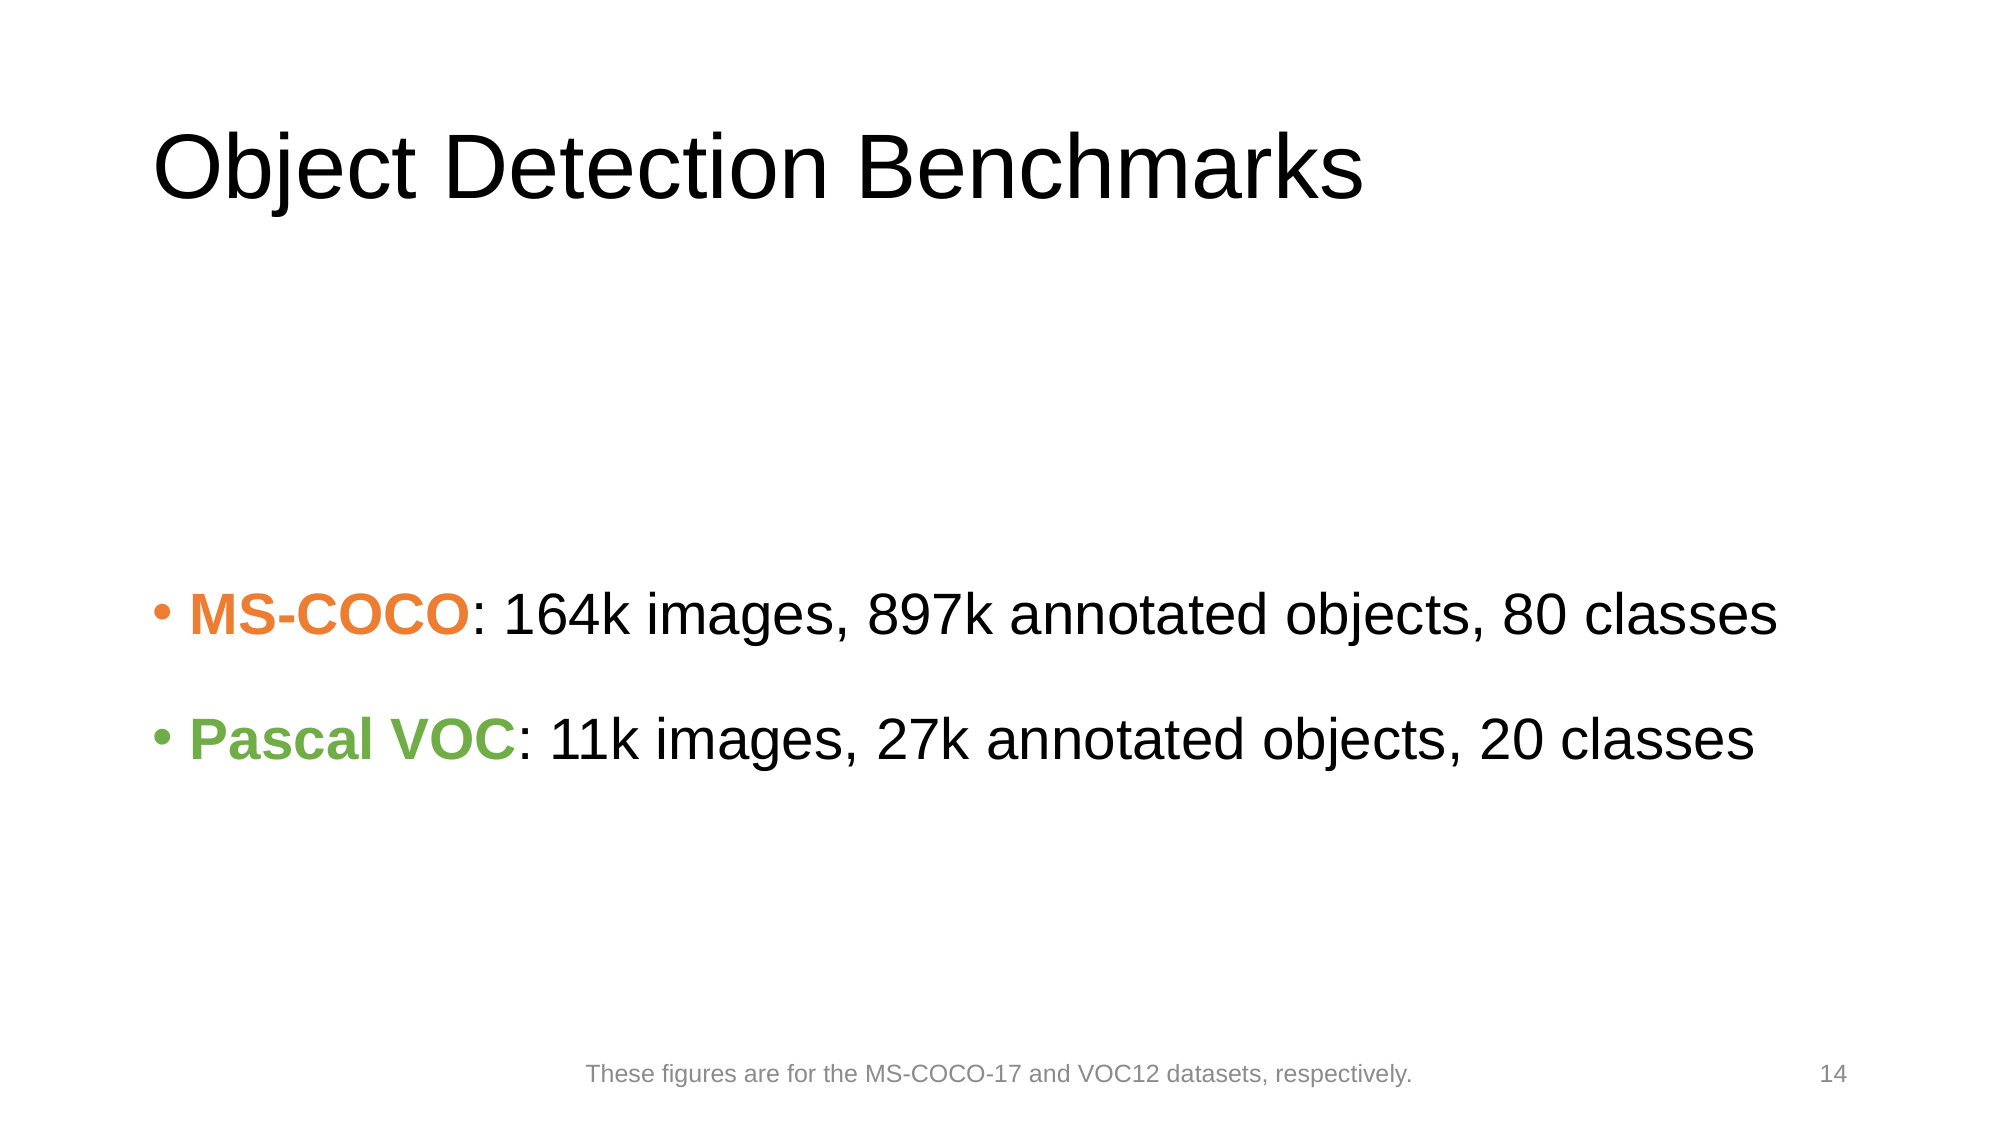

# Object Detection Benchmarks
MS-COCO: 164k images, 897k annotated objects, 80 classes
Pascal VOC: 11k images, 27k annotated objects, 20 classes
These figures are for the MS-COCO-17 and VOC12 datasets, respectively.
14